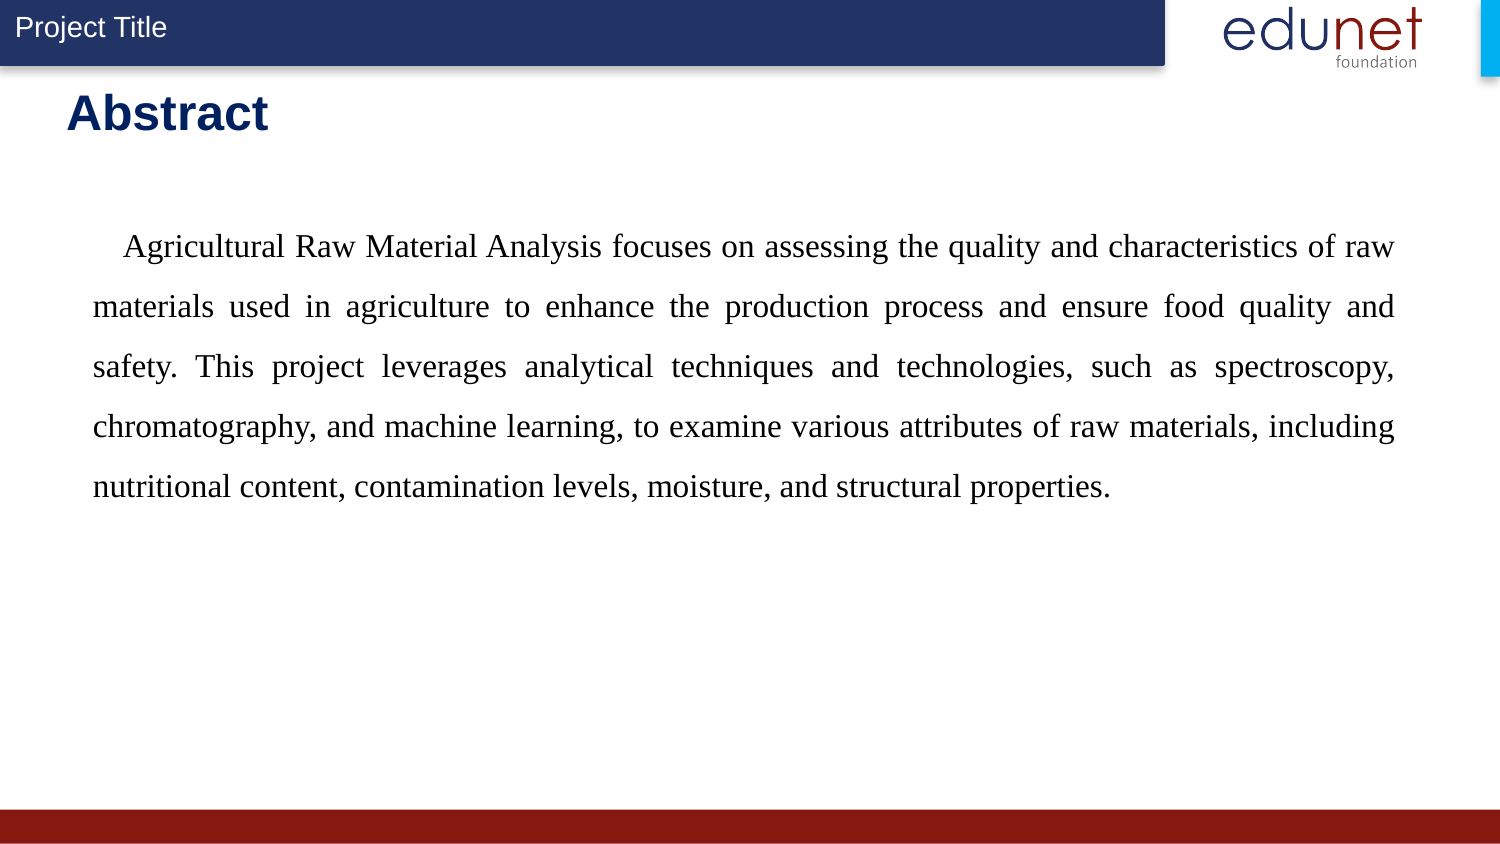

# Abstract
Agricultural Raw Material Analysis focuses on assessing the quality and characteristics of raw materials used in agriculture to enhance the production process and ensure food quality and safety. This project leverages analytical techniques and technologies, such as spectroscopy, chromatography, and machine learning, to examine various attributes of raw materials, including nutritional content, contamination levels, moisture, and structural properties.